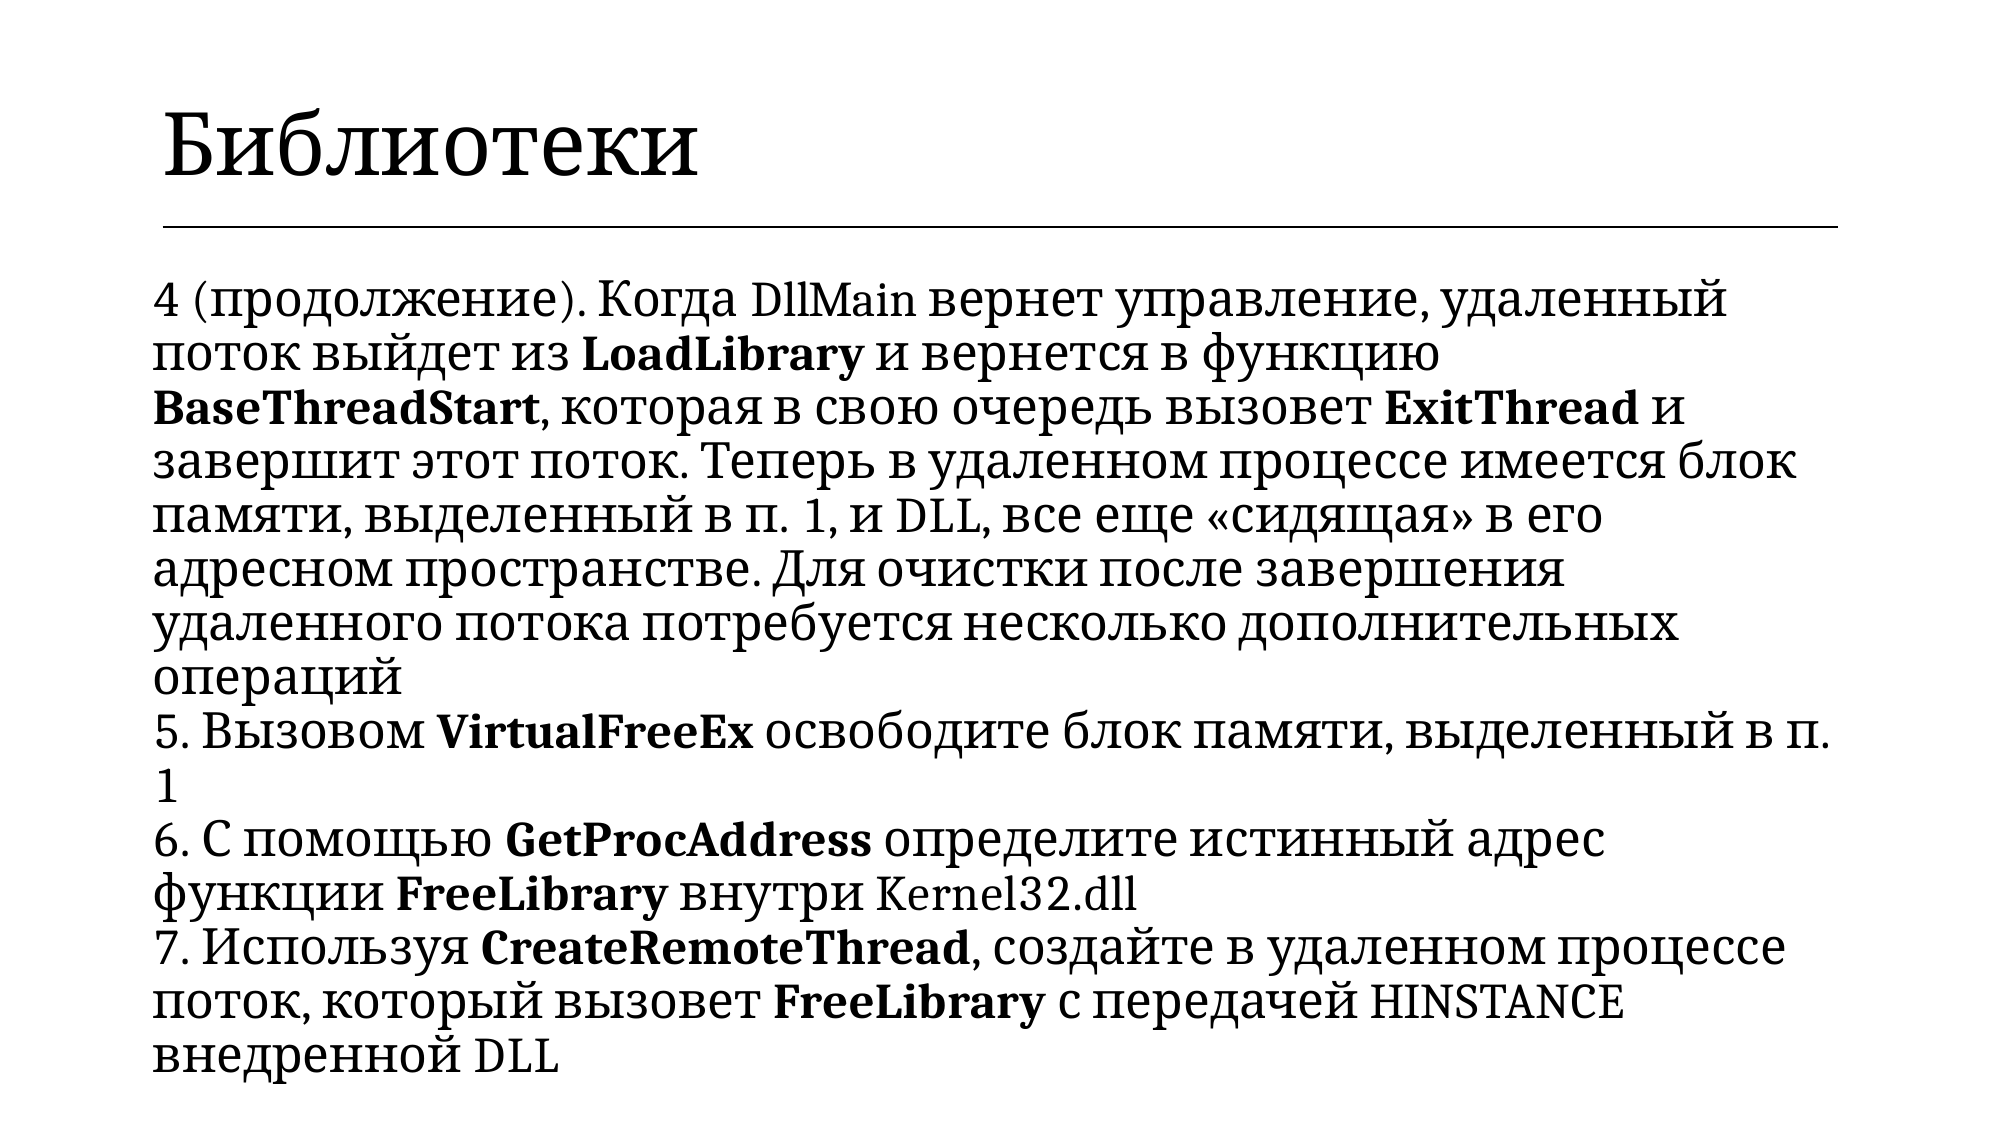

| Библиотеки |
| --- |
4 (продолжение). Когда DllMain вернет управление, удаленный поток выйдет из LoadLibrary и вернется в функцию BaseThreadStart, которая в свою очередь вызовет ExitThread и завершит этот поток. Теперь в удаленном процессе имеется блок памяти, выделенный в п. 1, и DLL, все еще «сидящая» в его адресном пространстве. Для очистки после завершения удаленного потока потребуется несколько дополнительных операций
5. Вызовом VirtualFreeEx освободите блок памяти, выделенный в п. 1
6. С помощью GetProcAddress определите истинный адрес функции FreeLibrary внутри Kernel32.dll
7. Используя CreateRemoteThread, создайте в удаленном процессе поток, который вызовет FreeLibrary с передачей HINSTANCE внедренной DLL